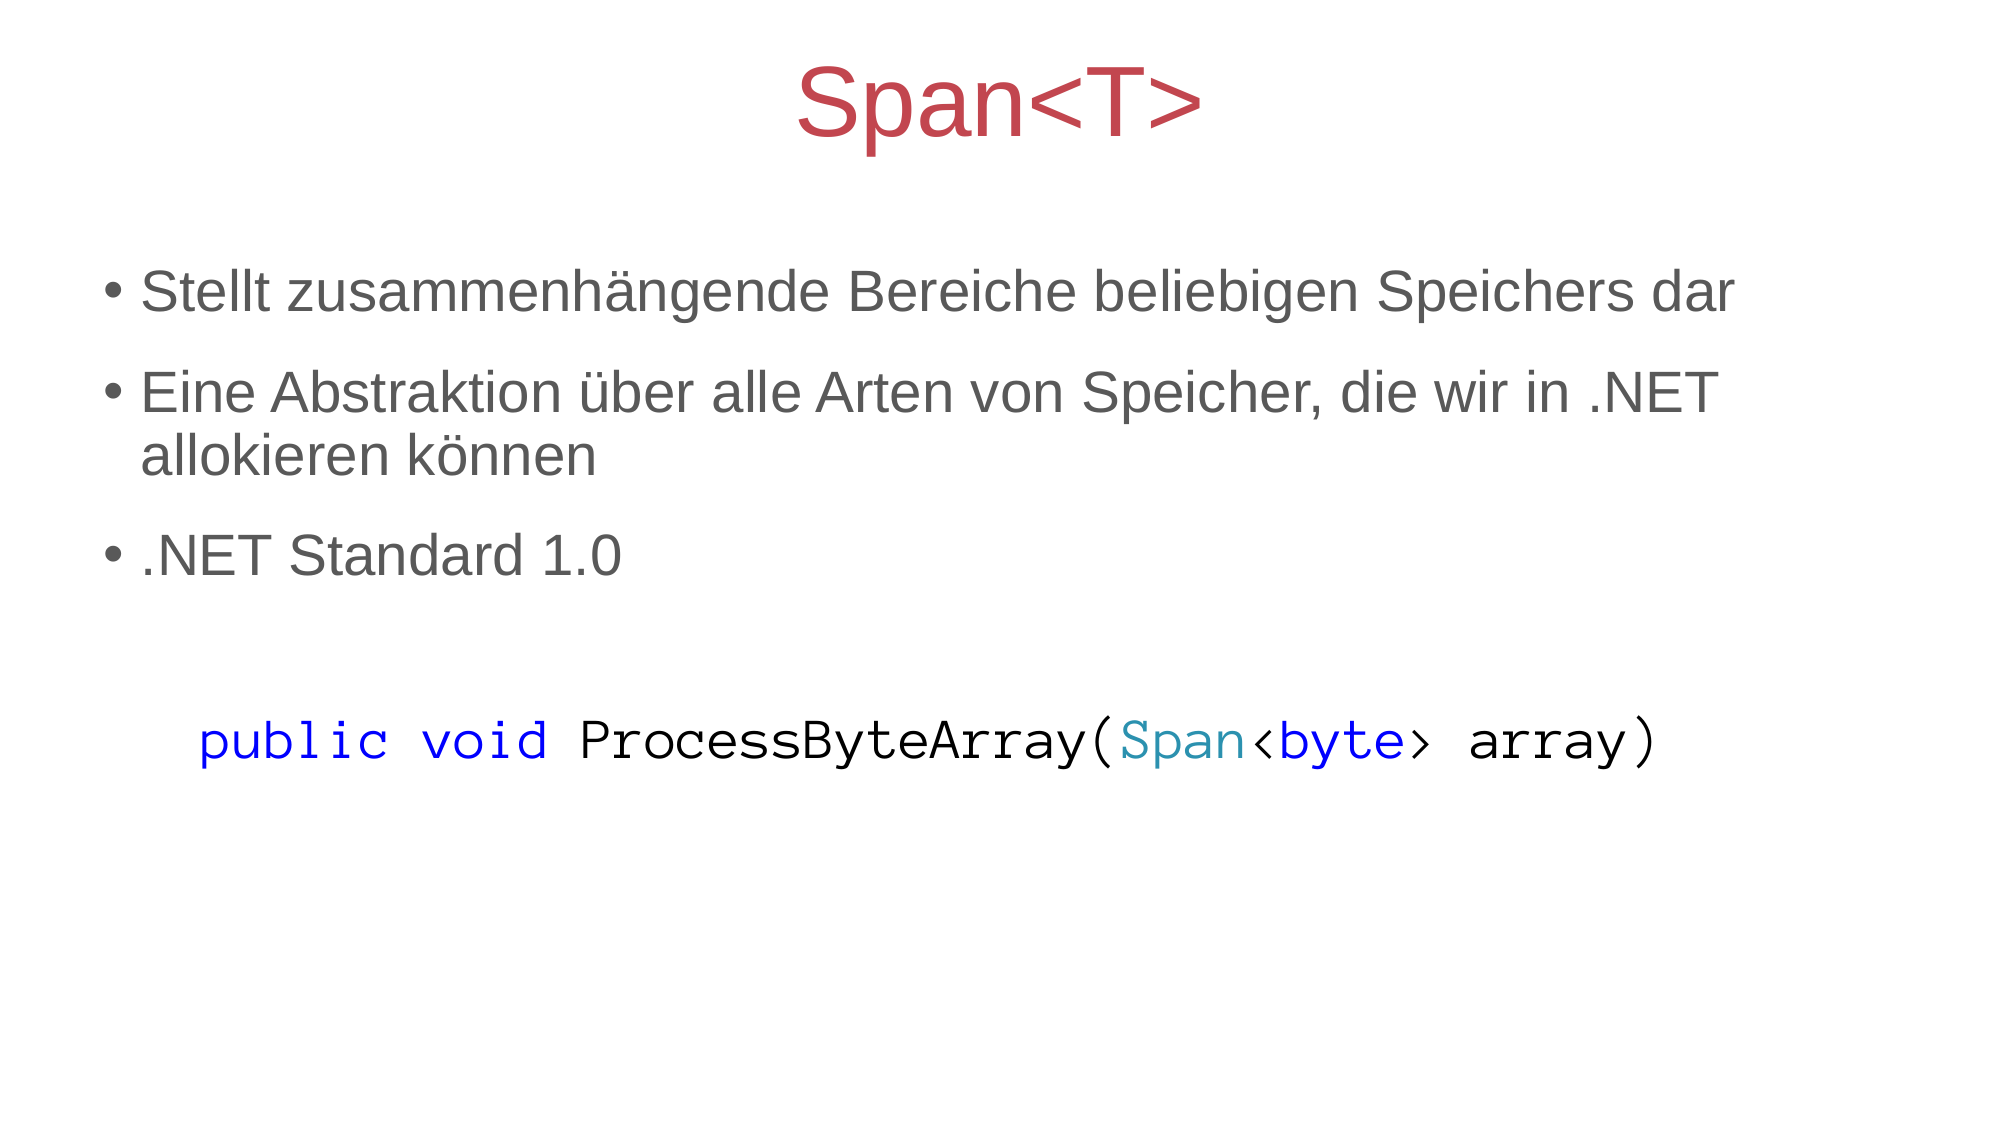

# Span<T>
Stellt zusammenhängende Bereiche beliebigen Speichers dar
Eine Abstraktion über alle Arten von Speicher, die wir in .NET allokieren können
.NET Standard 1.0
public void ProcessByteArray(Span<byte> array)